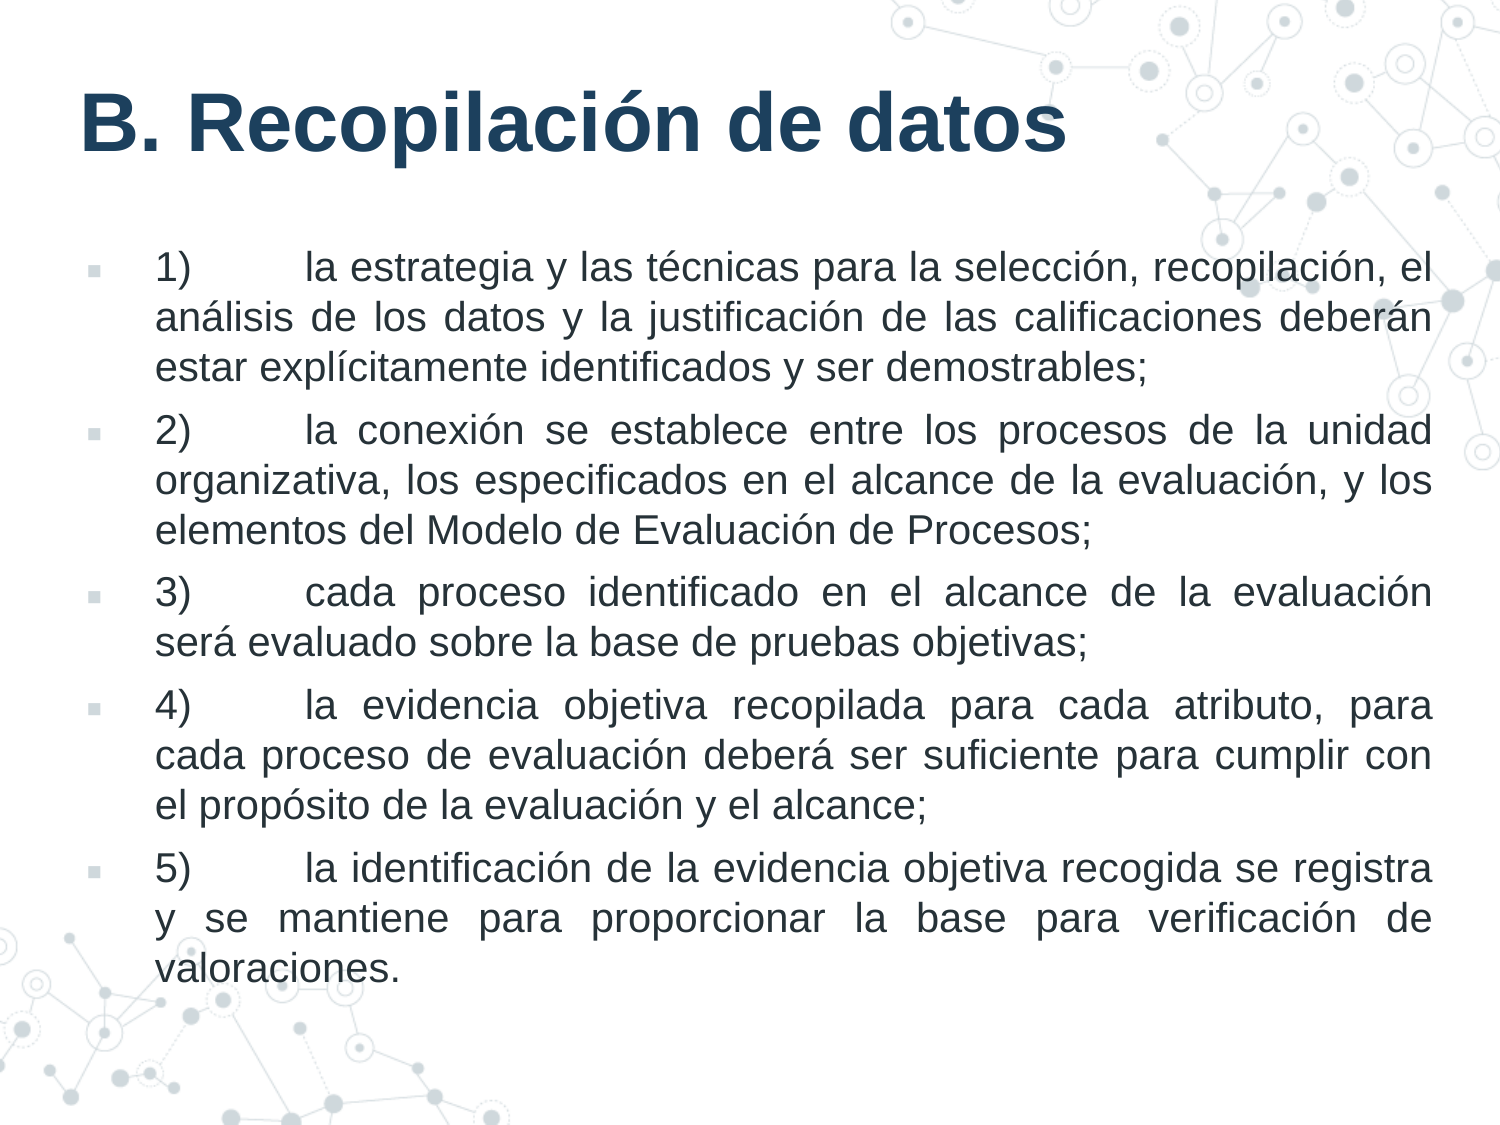

# B. Recopilación de datos
1)	la estrategia y las técnicas para la selección, recopilación, el análisis de los datos y la justificación de las calificaciones deberán estar explícitamente identificados y ser demostrables;
2)	la conexión se establece entre los procesos de la unidad organizativa, los especificados en el alcance de la evaluación, y los elementos del Modelo de Evaluación de Procesos;
3)	cada proceso identificado en el alcance de la evaluación será evaluado sobre la base de pruebas objetivas;
4)	la evidencia objetiva recopilada para cada atributo, para cada proceso de evaluación deberá ser suficiente para cumplir con el propósito de la evaluación y el alcance;
5)	la identificación de la evidencia objetiva recogida se registra y se mantiene para proporcionar la base para verificación de valoraciones.